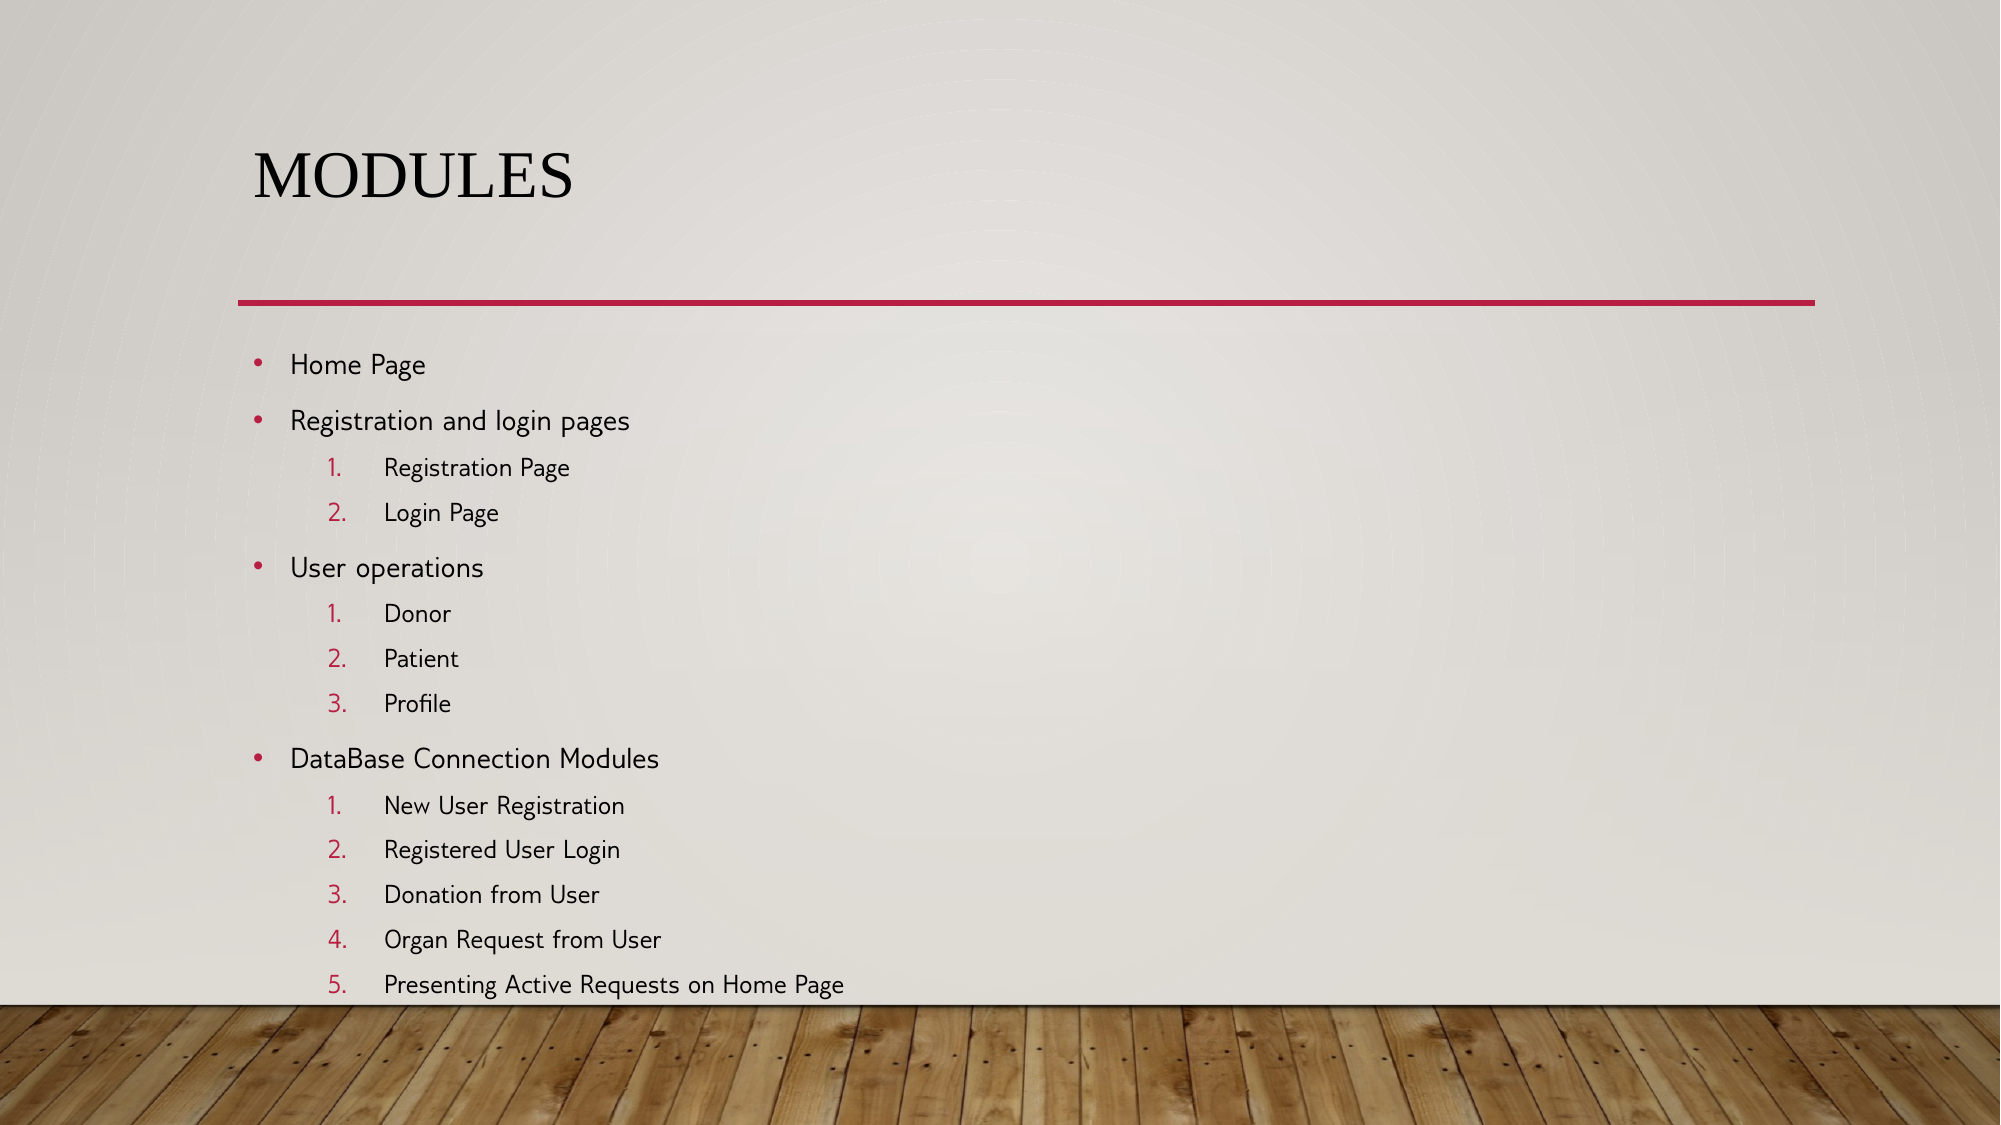

# modules
Home Page
Registration and login pages
Registration Page
Login Page
User operations
Donor
Patient
Profile
DataBase Connection Modules
New User Registration
Registered User Login
Donation from User
Organ Request from User
Presenting Active Requests on Home Page